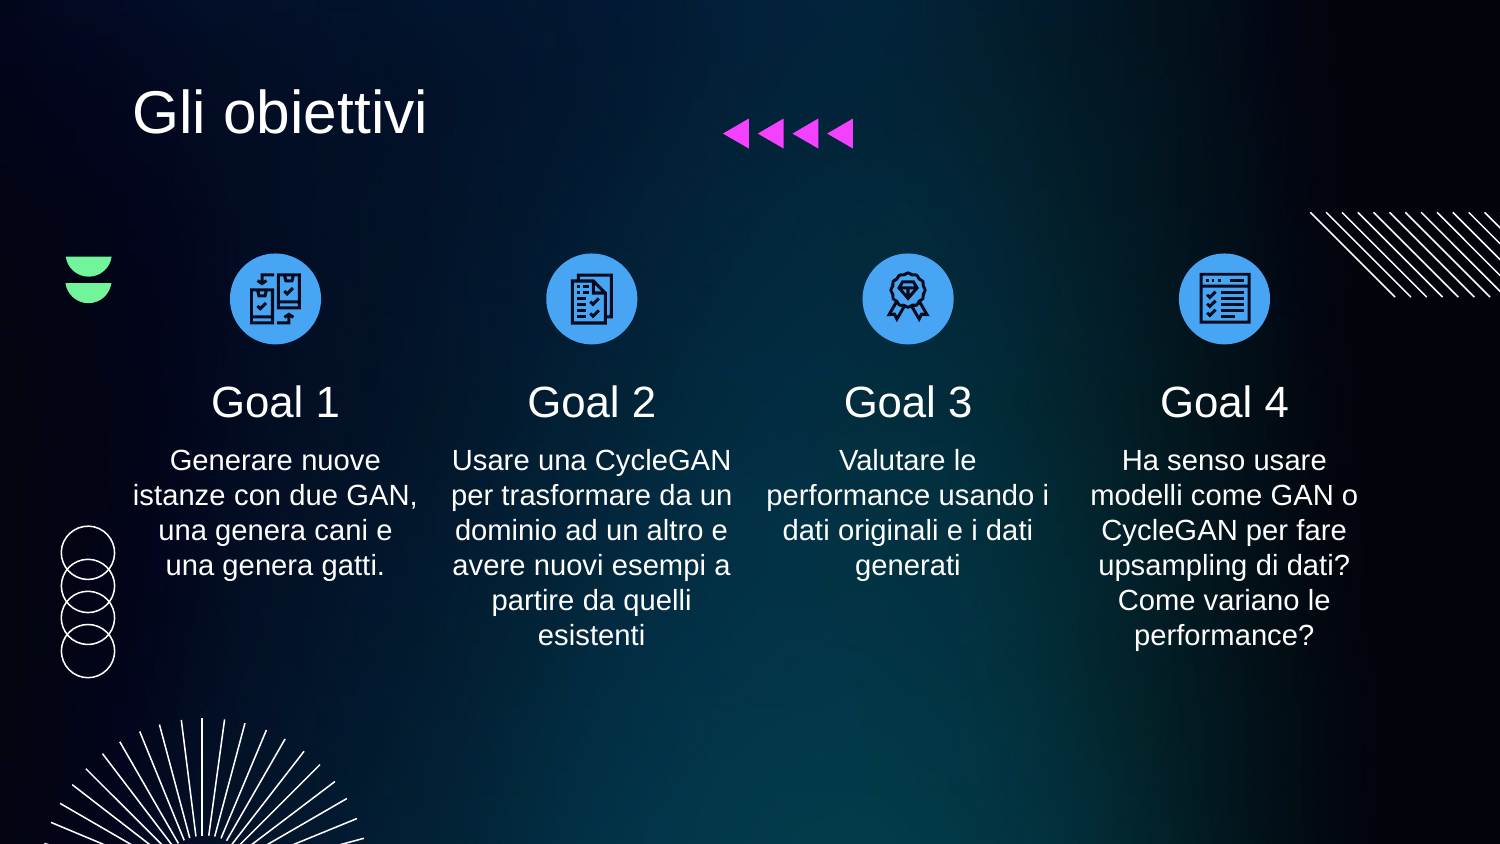

# Gli obiettivi

Goal 3
Goal 4
Goal 1
Goal 2
Valutare le performance usando i dati originali e i dati generati
Ha senso usare modelli come GAN o CycleGAN per fare upsampling di dati? Come variano le performance?
Generare nuove istanze con due GAN, una genera cani e una genera gatti.
Usare una CycleGAN per trasformare da un dominio ad un altro e avere nuovi esempi a partire da quelli esistenti